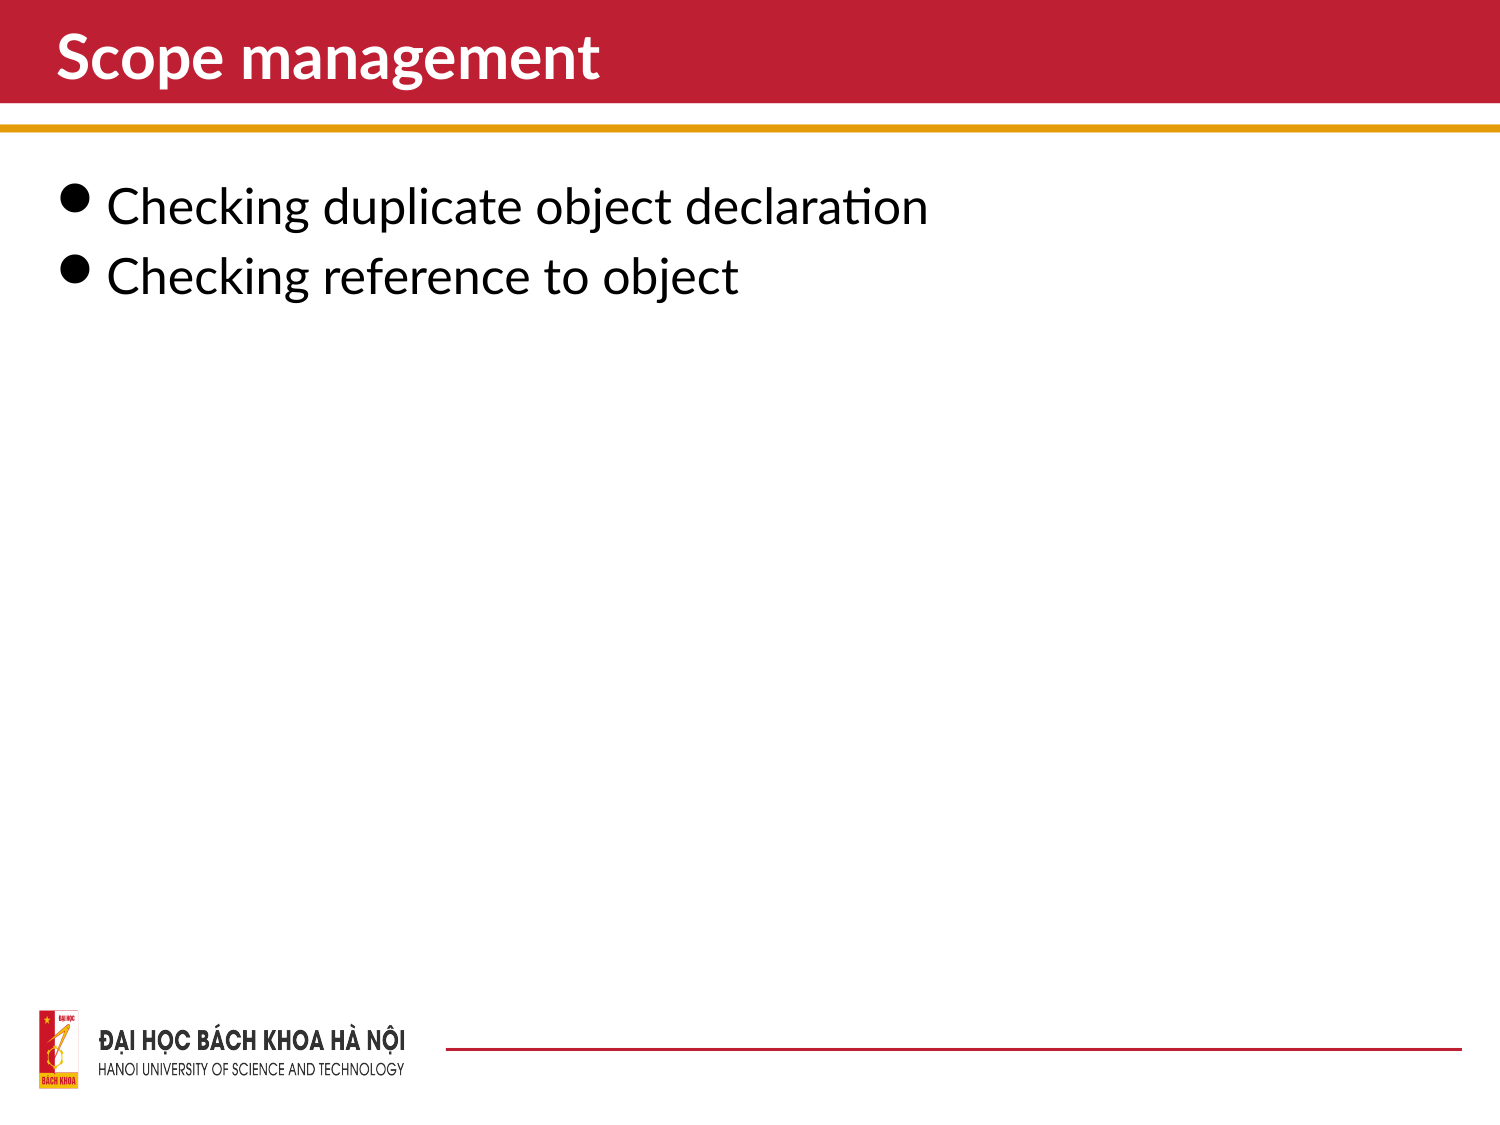

# Scope management
Checking duplicate object declaration
Checking reference to object